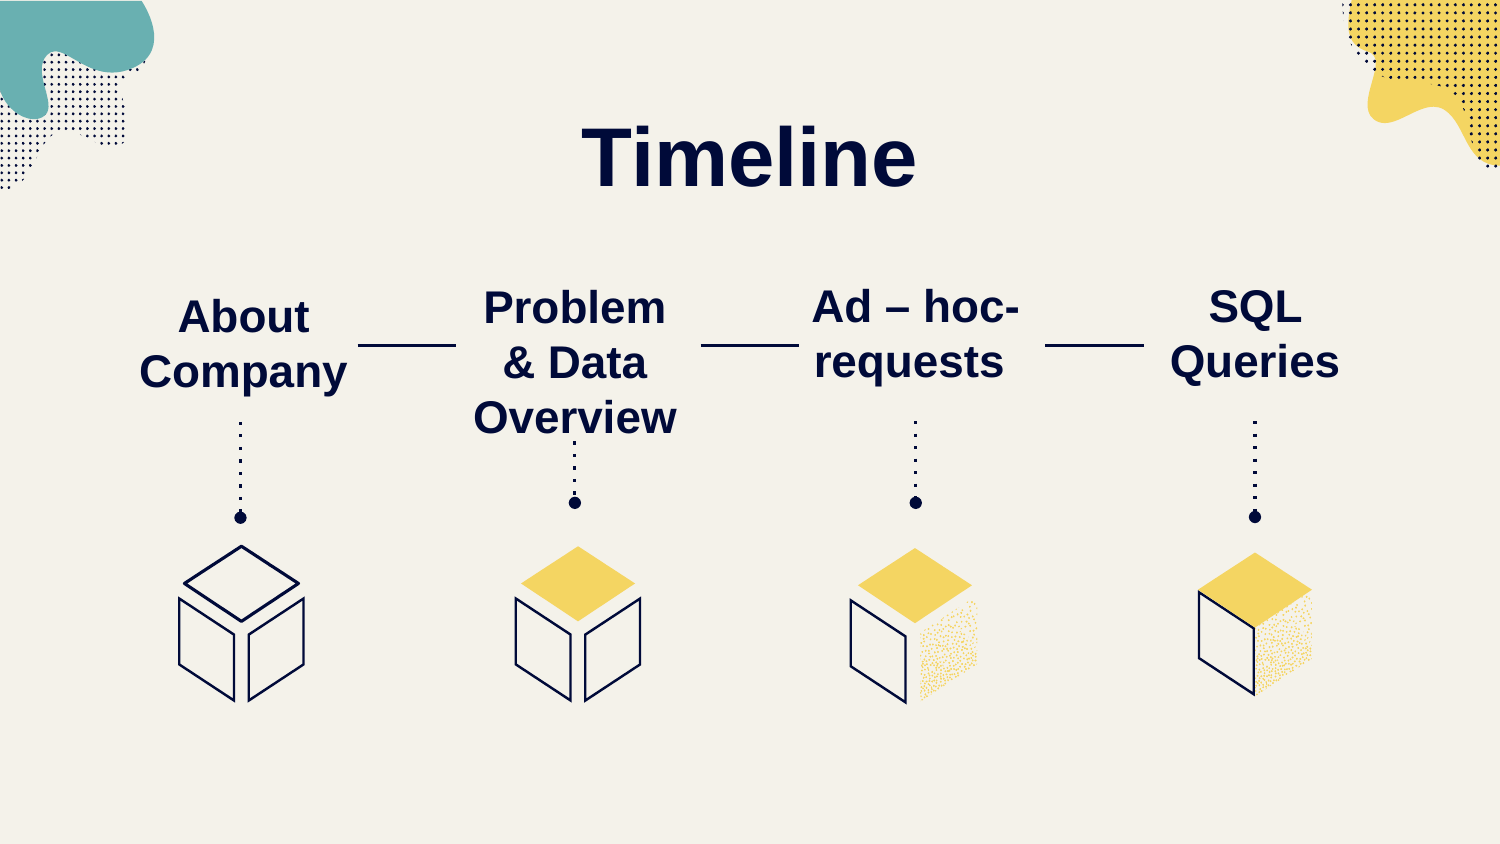

# Timeline
Ad – hoc- requests

SQL Queries
Problem & Data Overview
About Company